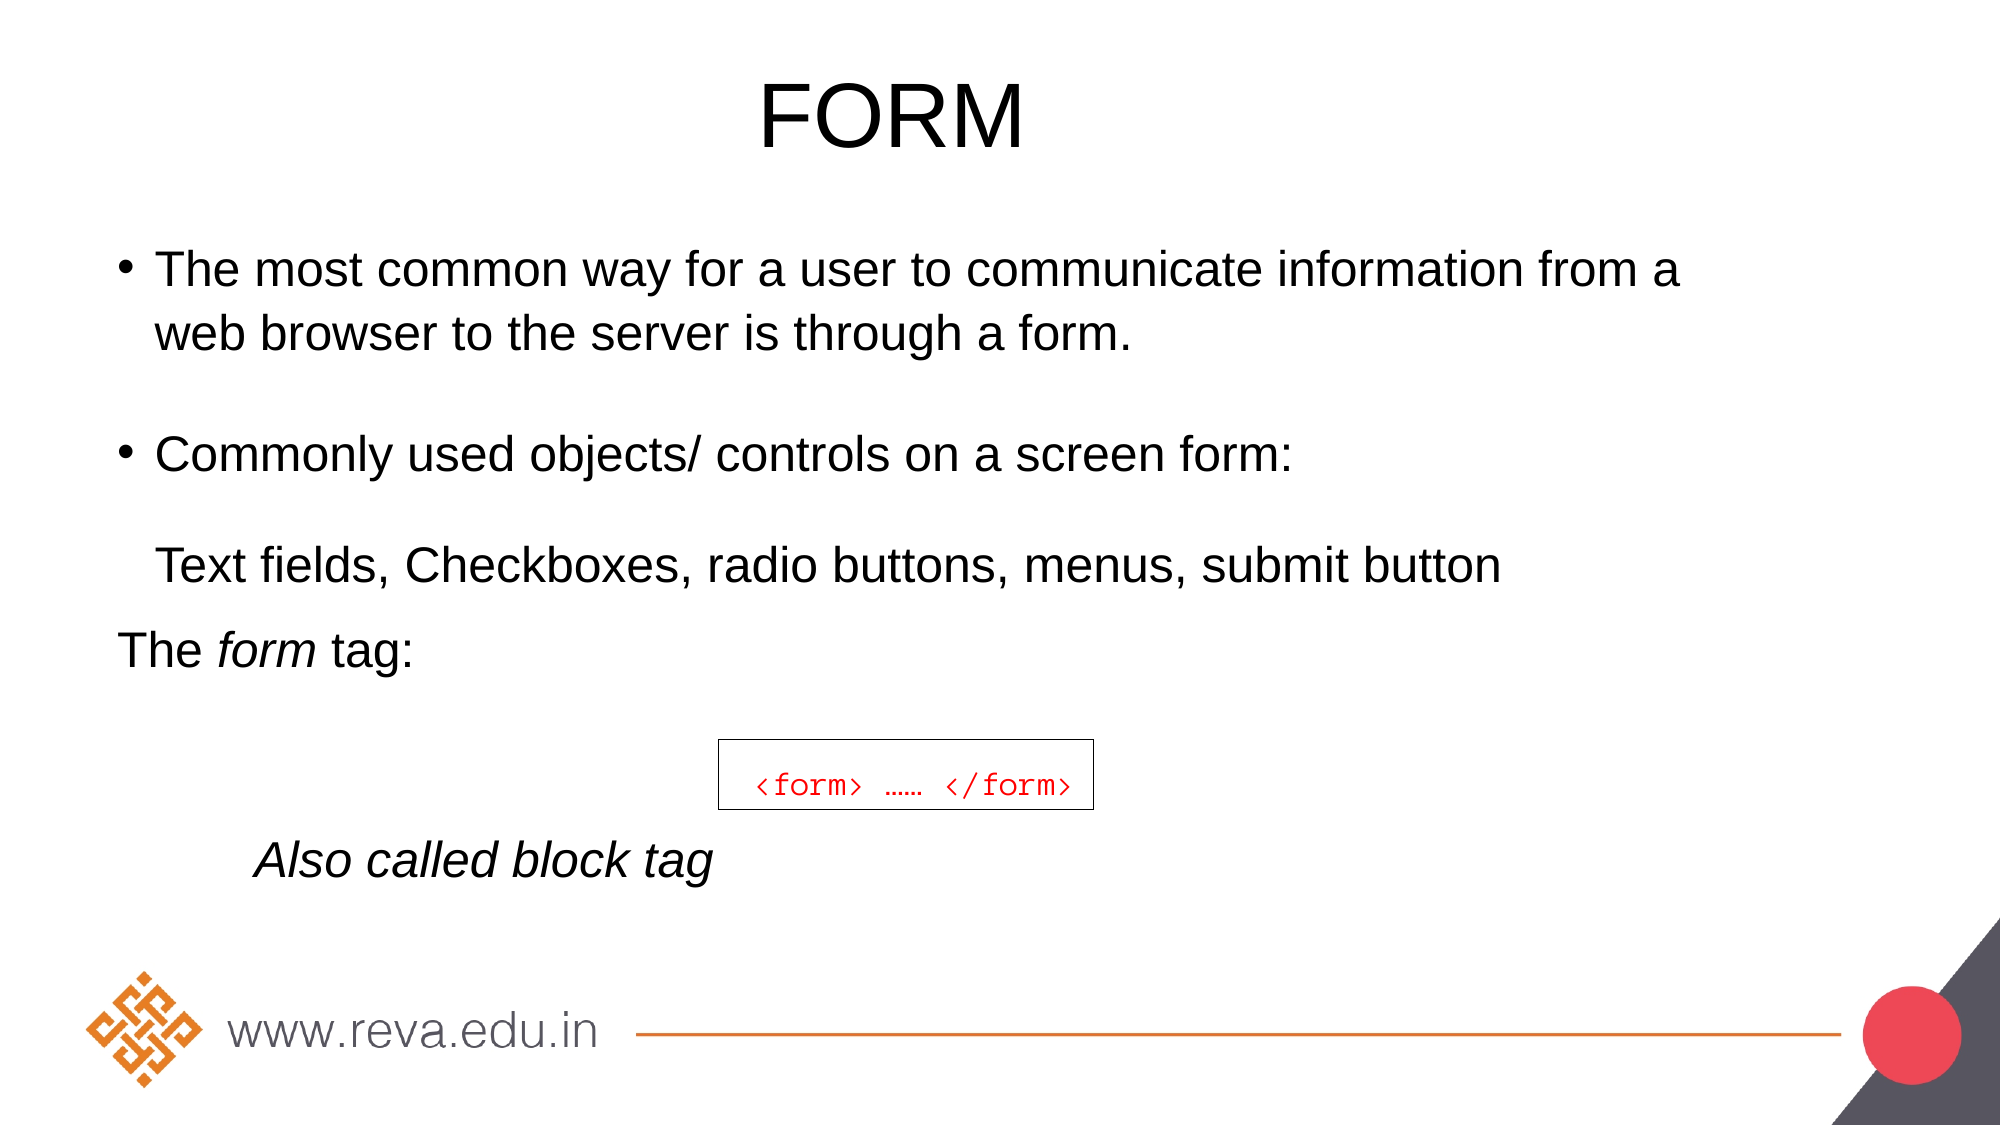

# FORM
The most common way for a user to communicate information from a web browser to the server is through a form.
Commonly used objects/ controls on a screen form:
	Text fields, Checkboxes, radio buttons, menus, submit button
The form tag:

 <form> …… </form>
Also called block tag